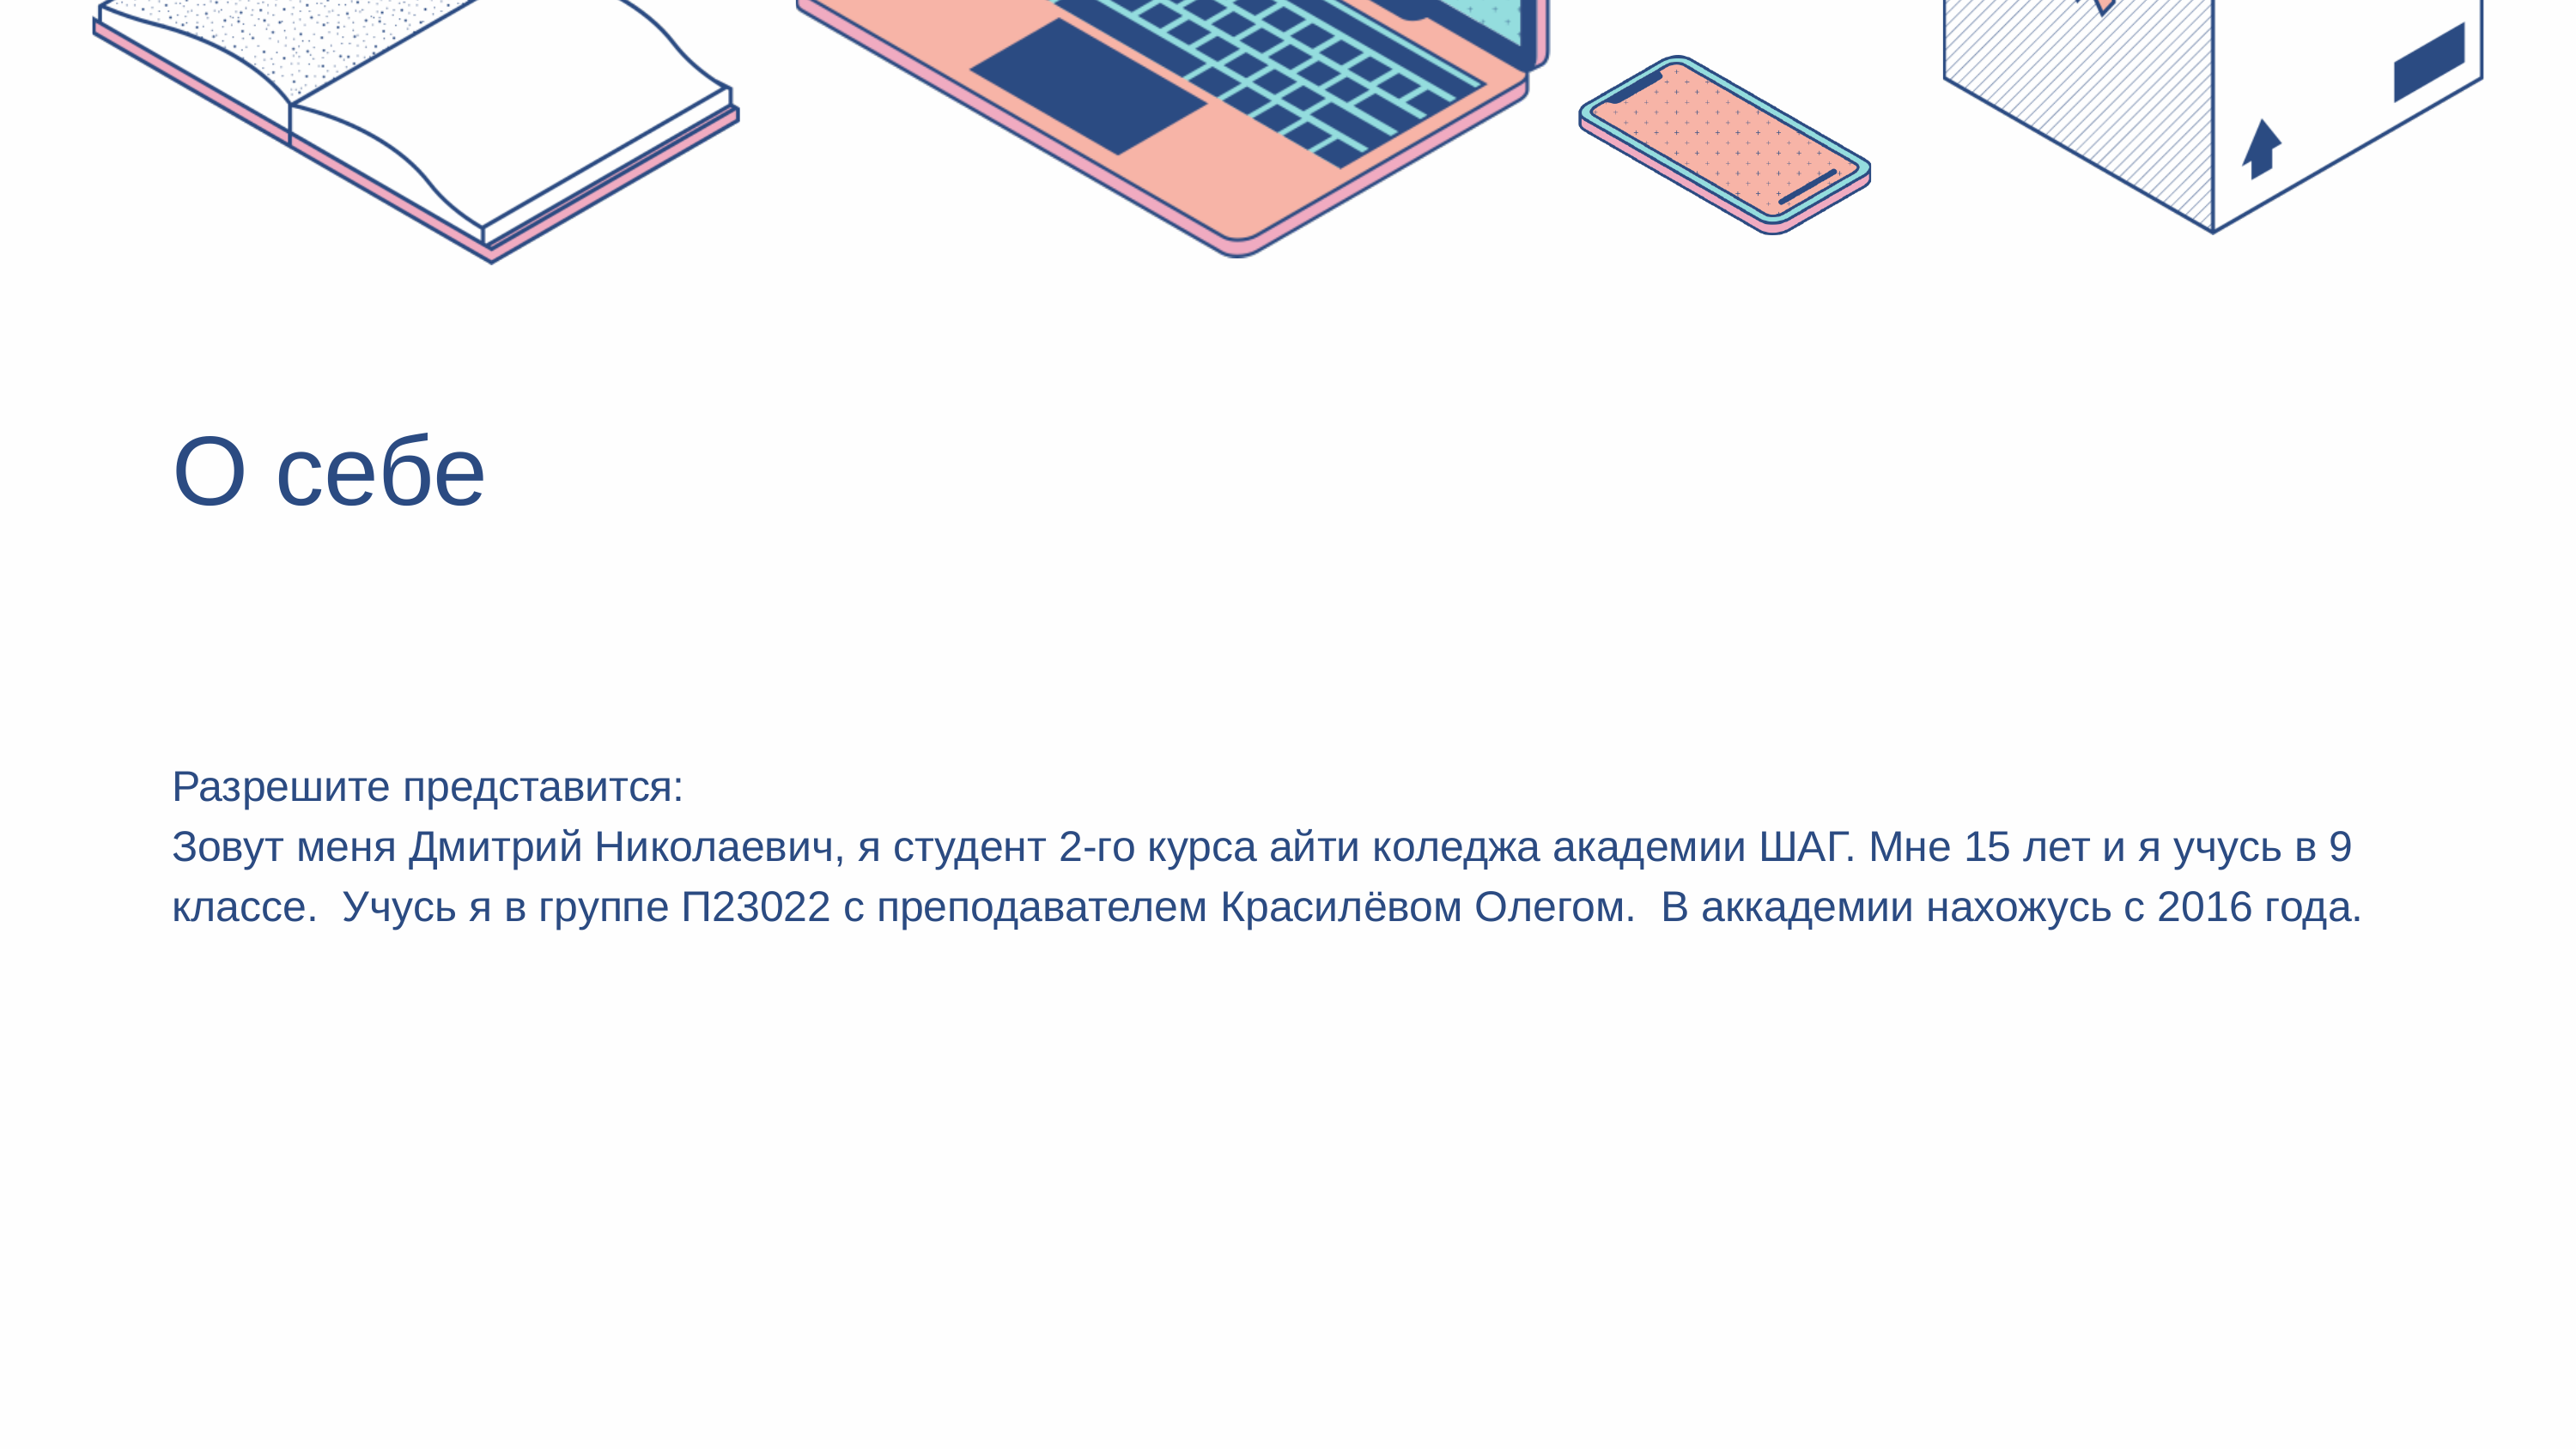

| О себе |
| --- |
| Разрешите представится: Зовут меня Дмитрий Николаевич, я студент 2-го курса айти коледжа академии ШАГ. Мне 15 лет и я учусь в 9 классе. Учусь я в группе П23022 с преподавателем Красилёвом Олегом. В аккадемии нахожусь с 2016 года. |